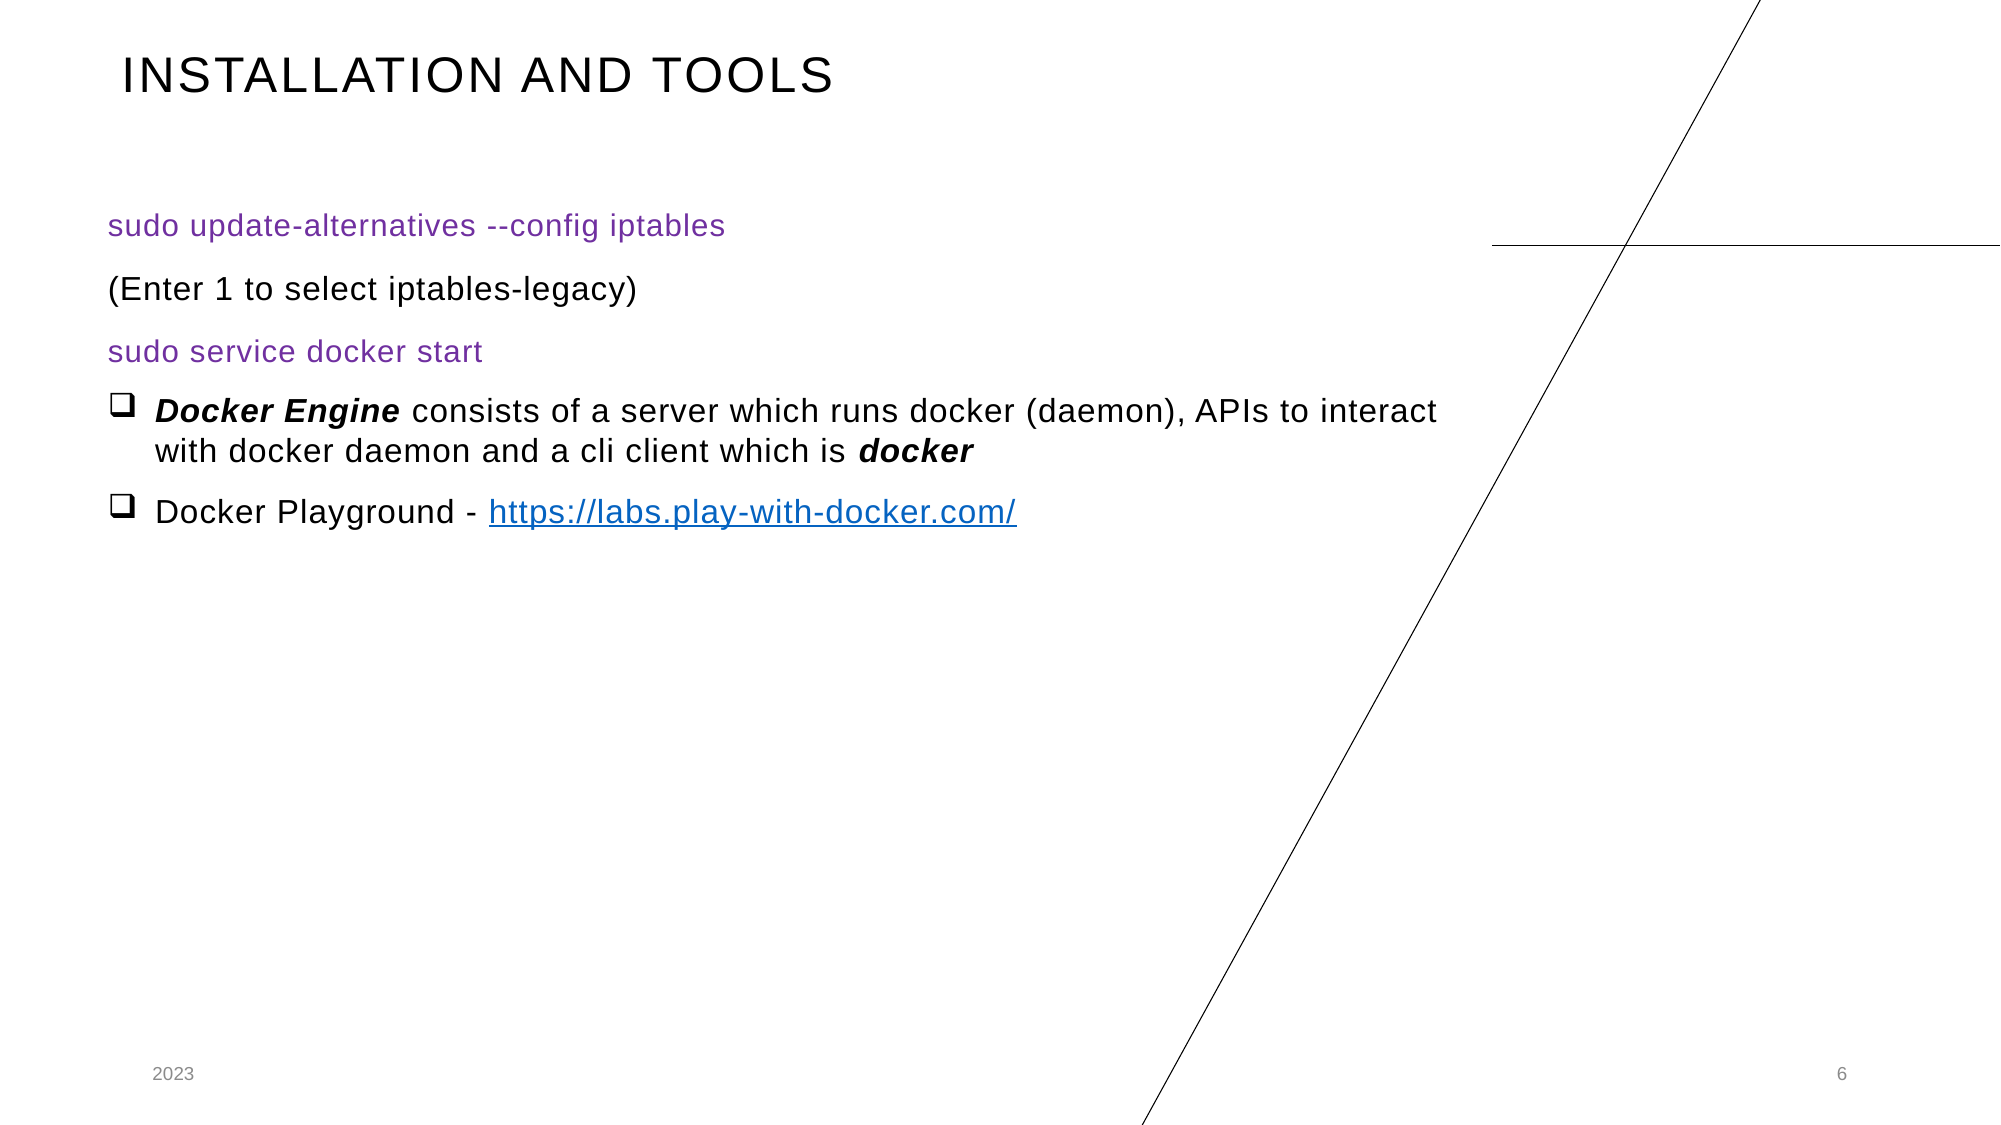

# Installation and tools

sudo update-alternatives --config iptables
(Enter 1 to select iptables-legacy)
sudo service docker start
Docker Engine consists of a server which runs docker (daemon), APIs to interact with docker daemon and a cli client which is docker
Docker Playground - https://labs.play-with-docker.com/
2023
6